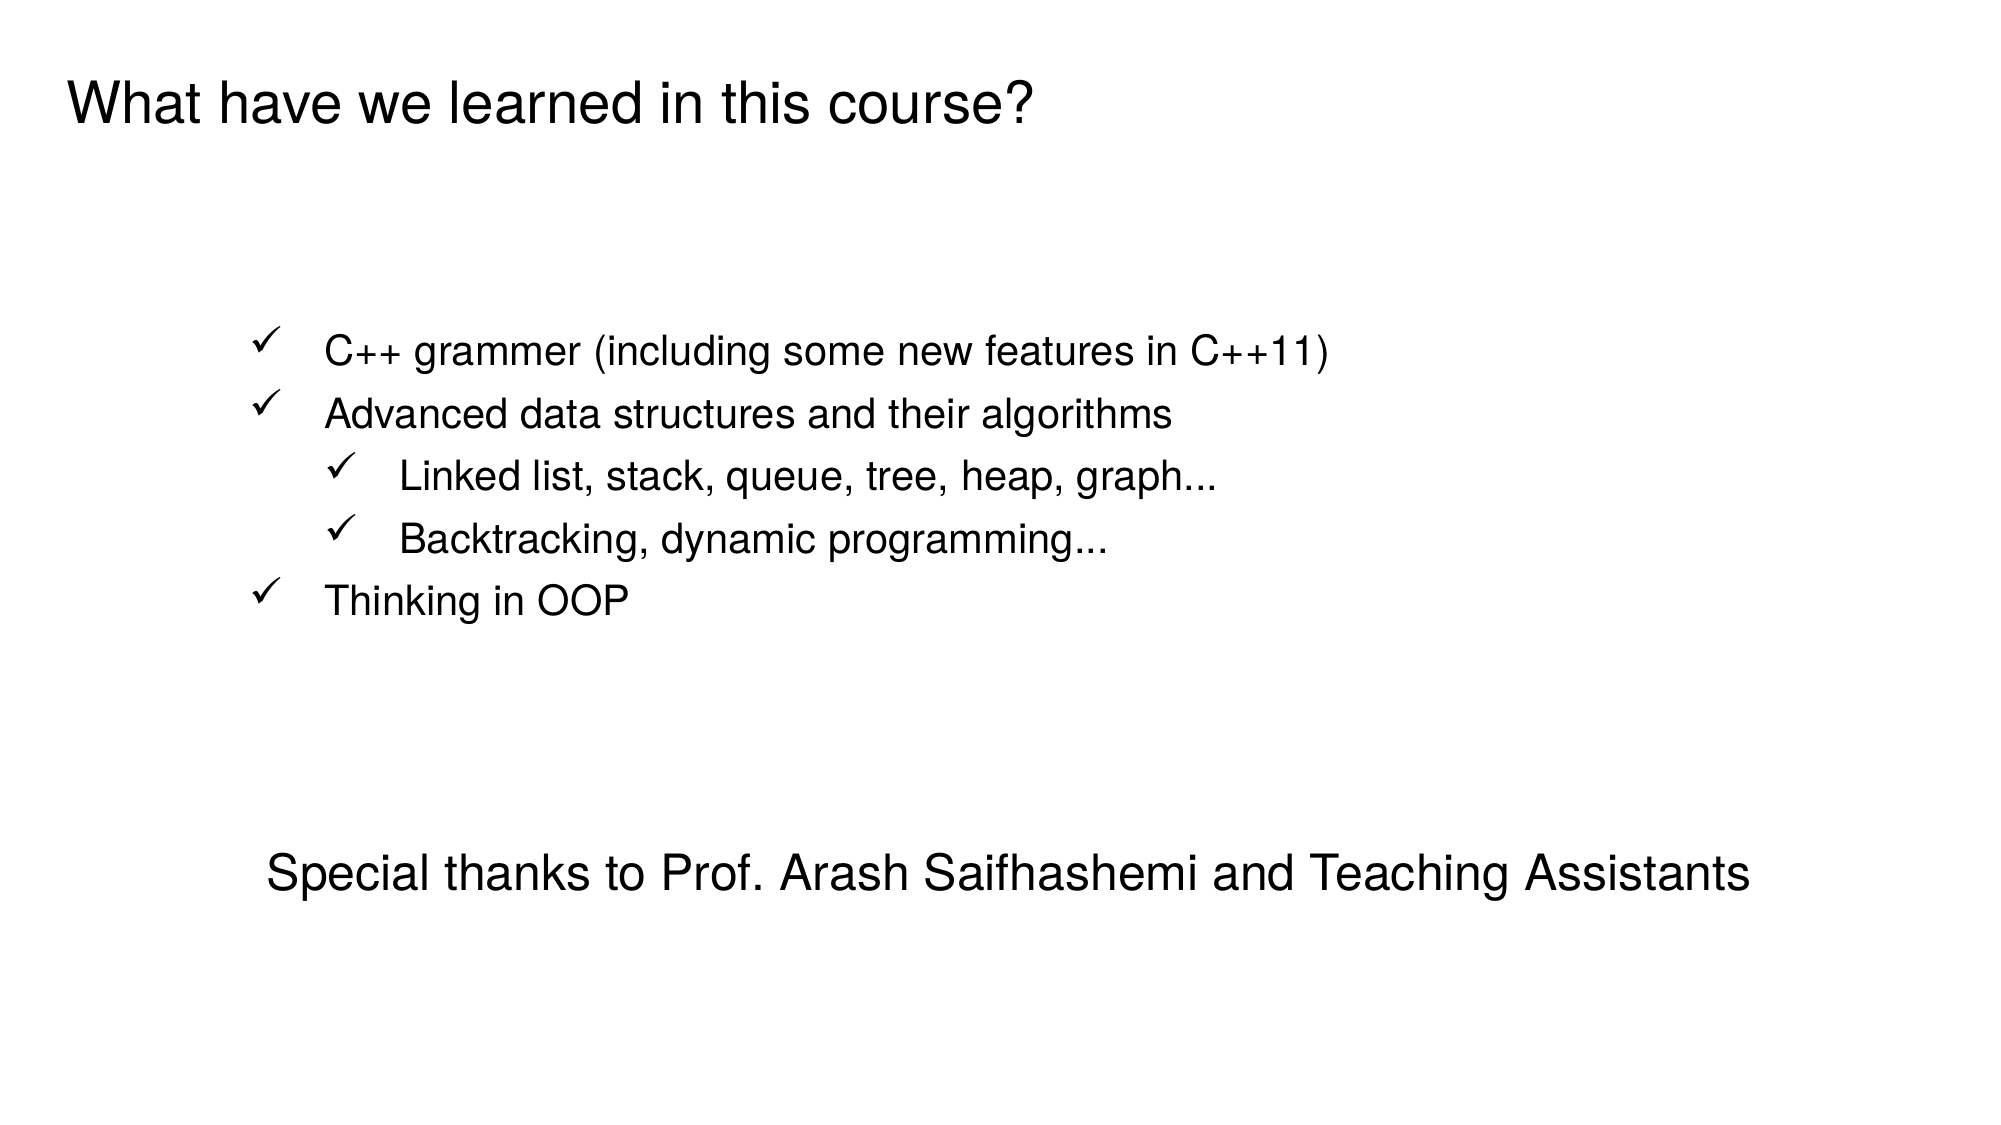

What have we learned in this course?

C++ grammer (including some new features in C++11)
Advanced data structures and their algorithms
Linked list, stack, queue, tree, heap, graph...
Backtracking, dynamic programming...
Thinking in OOP
Special thanks to Prof. Arash Saifhashemi and Teaching Assistants